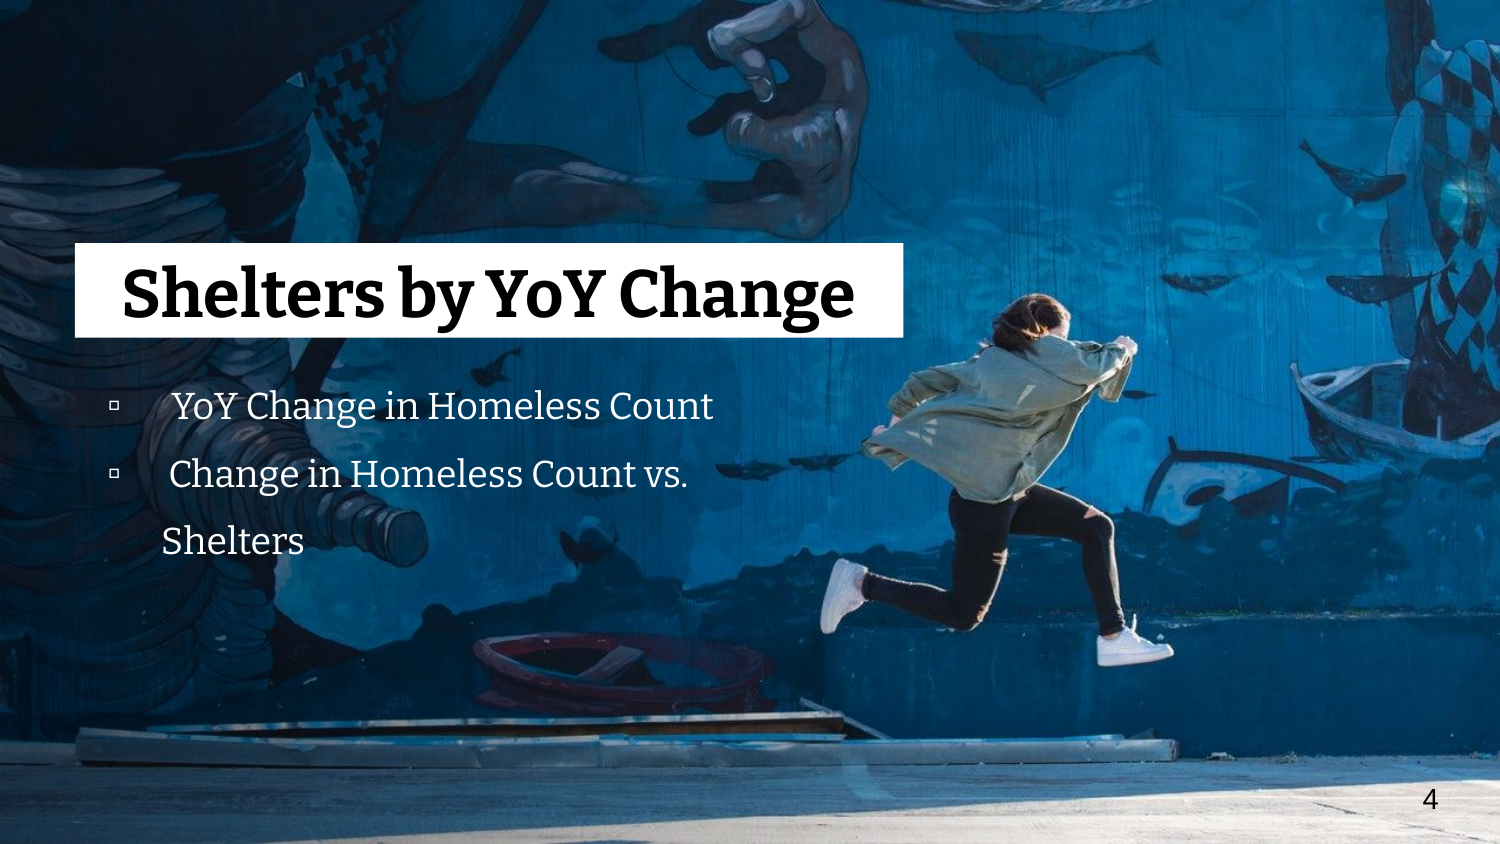

Shelters by YoY Change
 YoY Change in Homeless Count
 Change in Homeless Count vs. Shelters
4